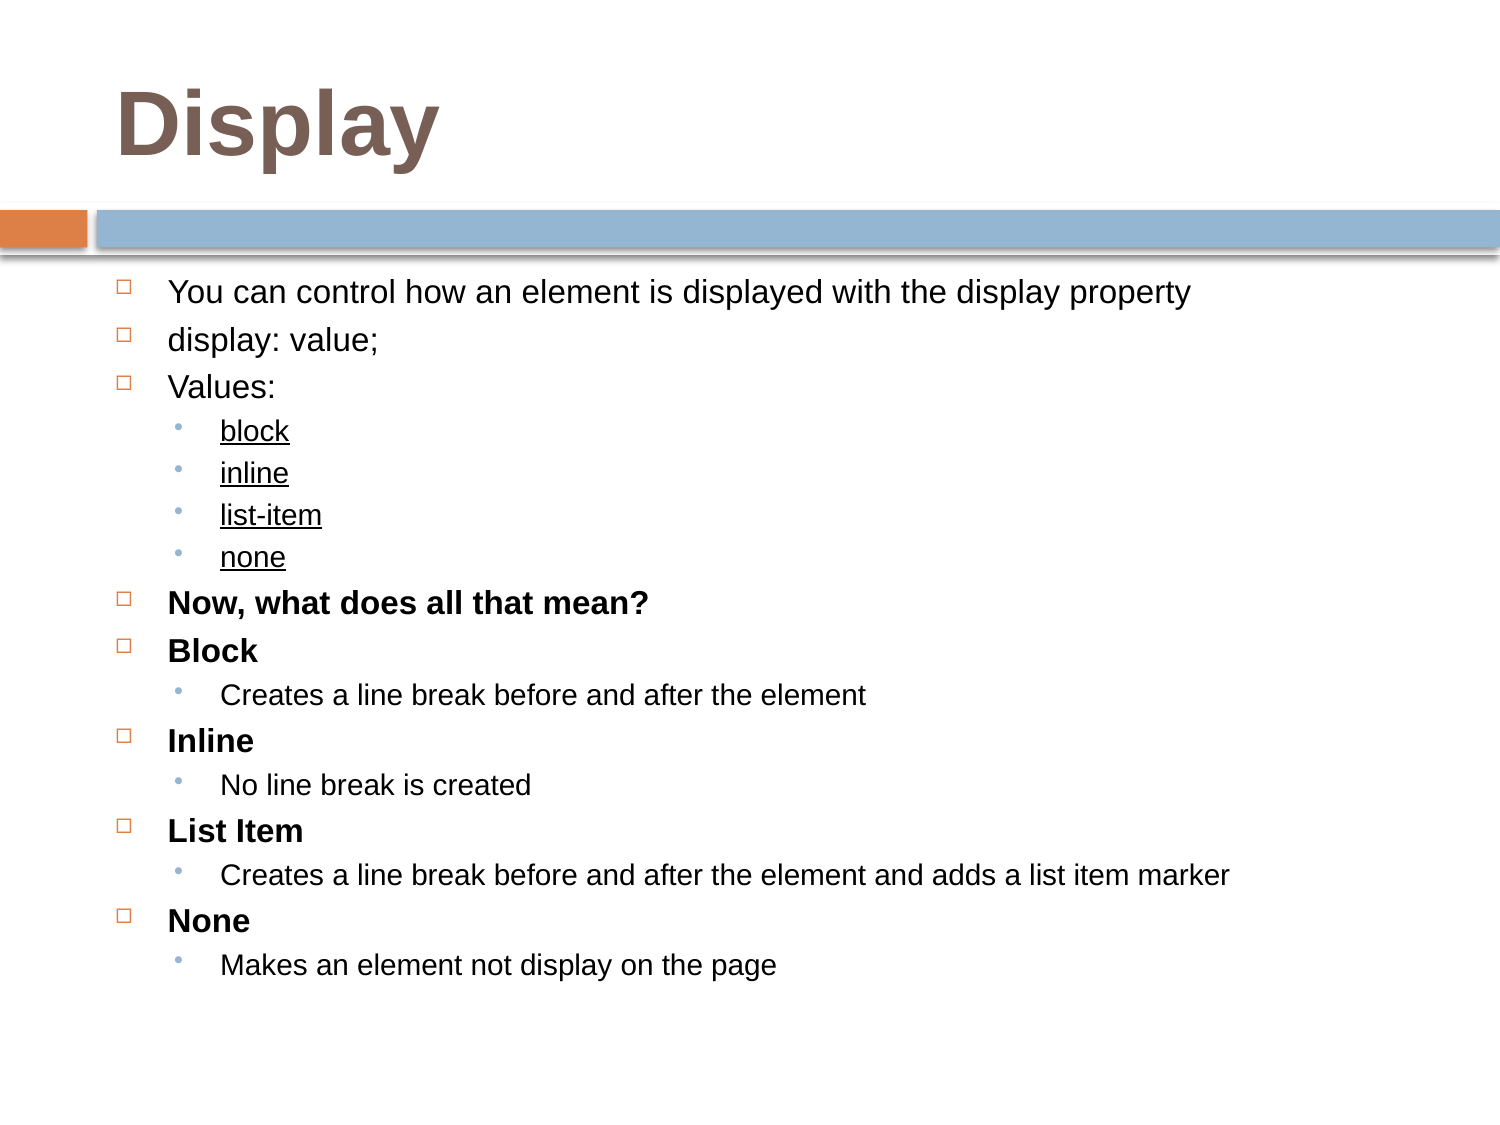

# Display
You can control how an element is displayed with the display property
display: value;
Values:
block
inline
list-item
none
Now, what does all that mean?
Block
Creates a line break before and after the element
Inline
No line break is created
List Item
Creates a line break before and after the element and adds a list item marker
None
Makes an element not display on the page